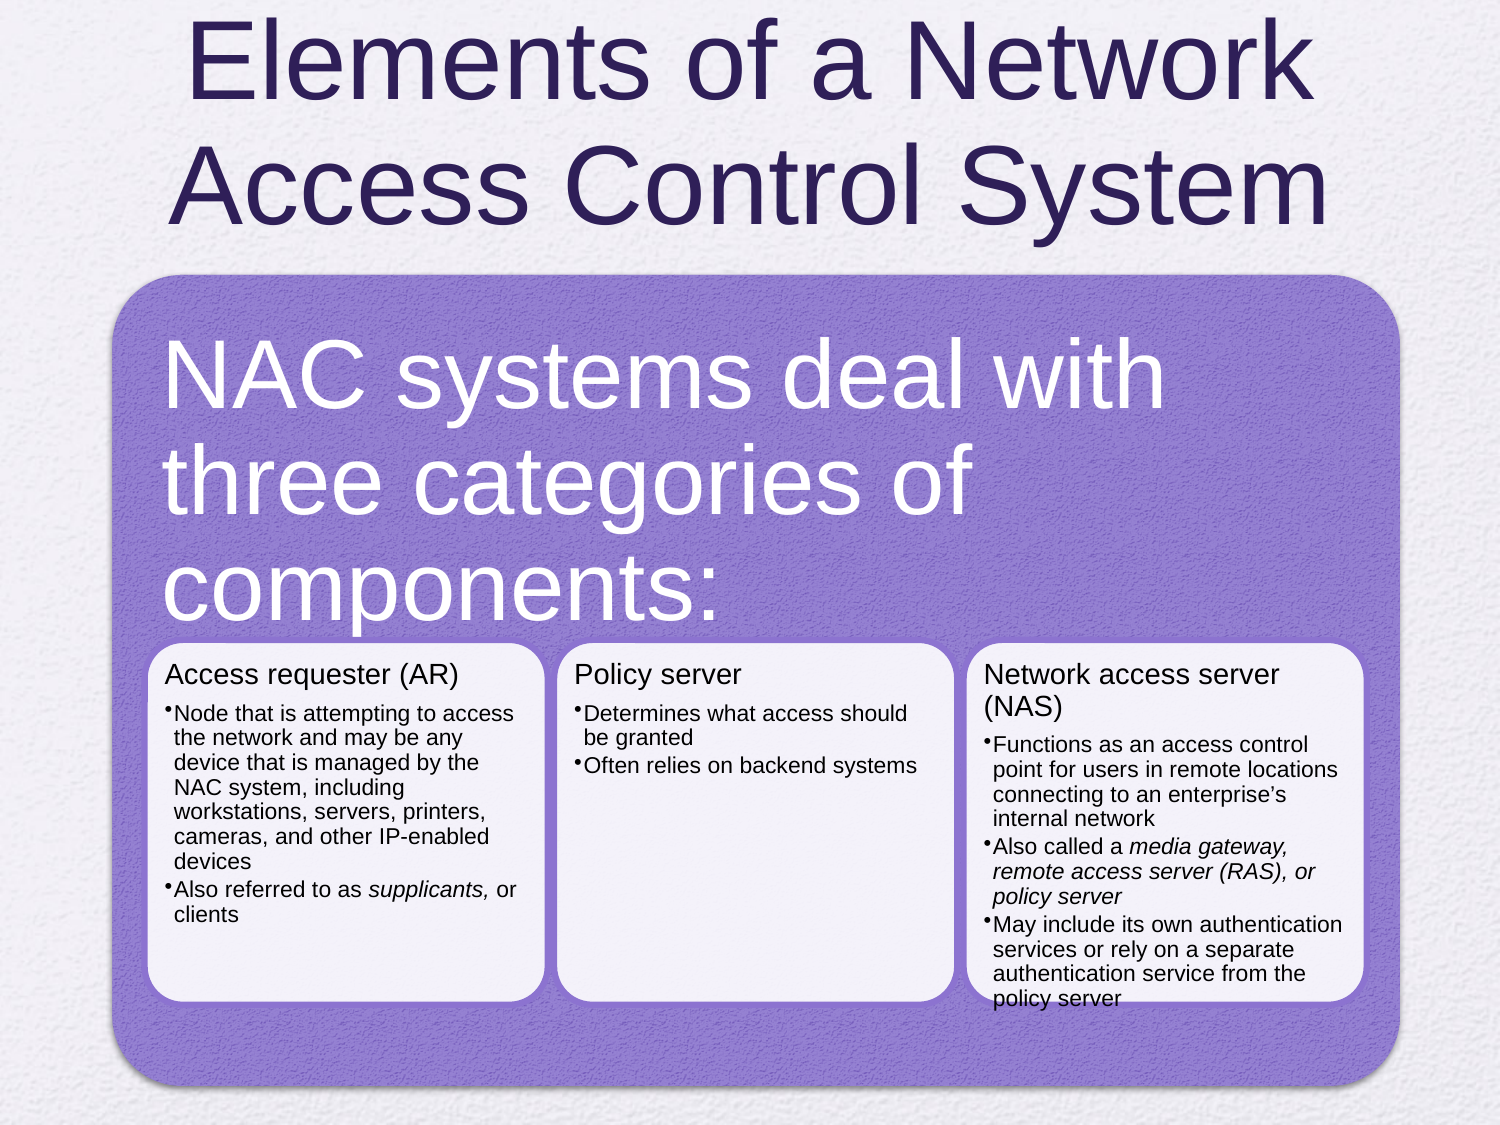

Elements of a Network Access Control System
NAC systems deal with three categories of components:
Access requester (AR)
Node that is attempting to access the network and may be any device that is managed by the NAC system, including workstations, servers, printers, cameras, and other IP-enabled devices
Also referred to as supplicants, or clients
Policy server
Determines what access should be granted
Often relies on backend systems
Network access server (NAS)
Functions as an access control point for users in remote locations connecting to an enterprise’s internal network
Also called a media gateway, remote access server (RAS), or policy server
May include its own authentication services or rely on a separate authentication service from the policy server